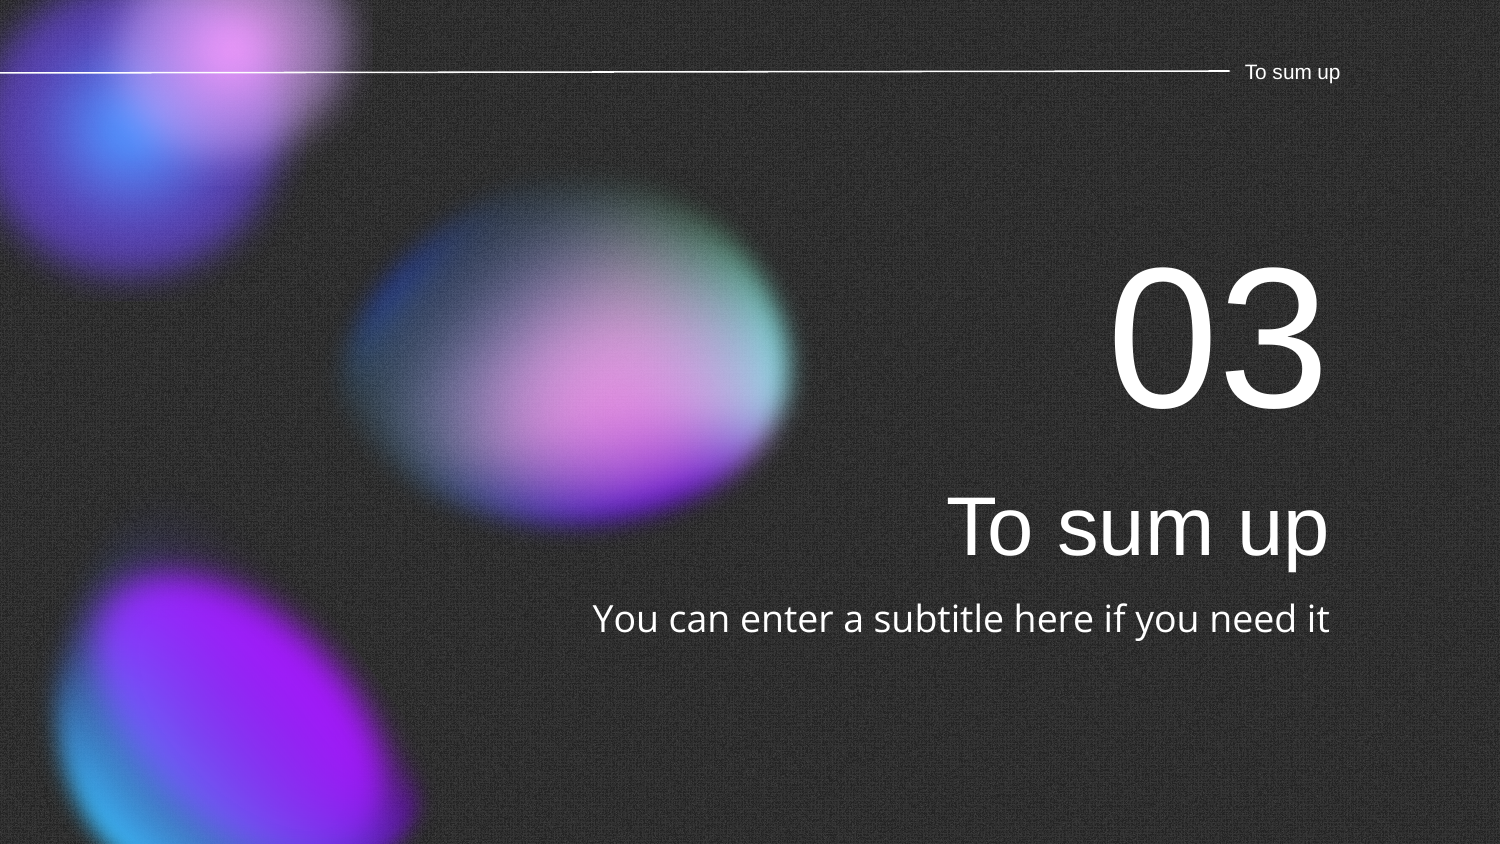

To sum up
03
# To sum up
You can enter a subtitle here if you need it